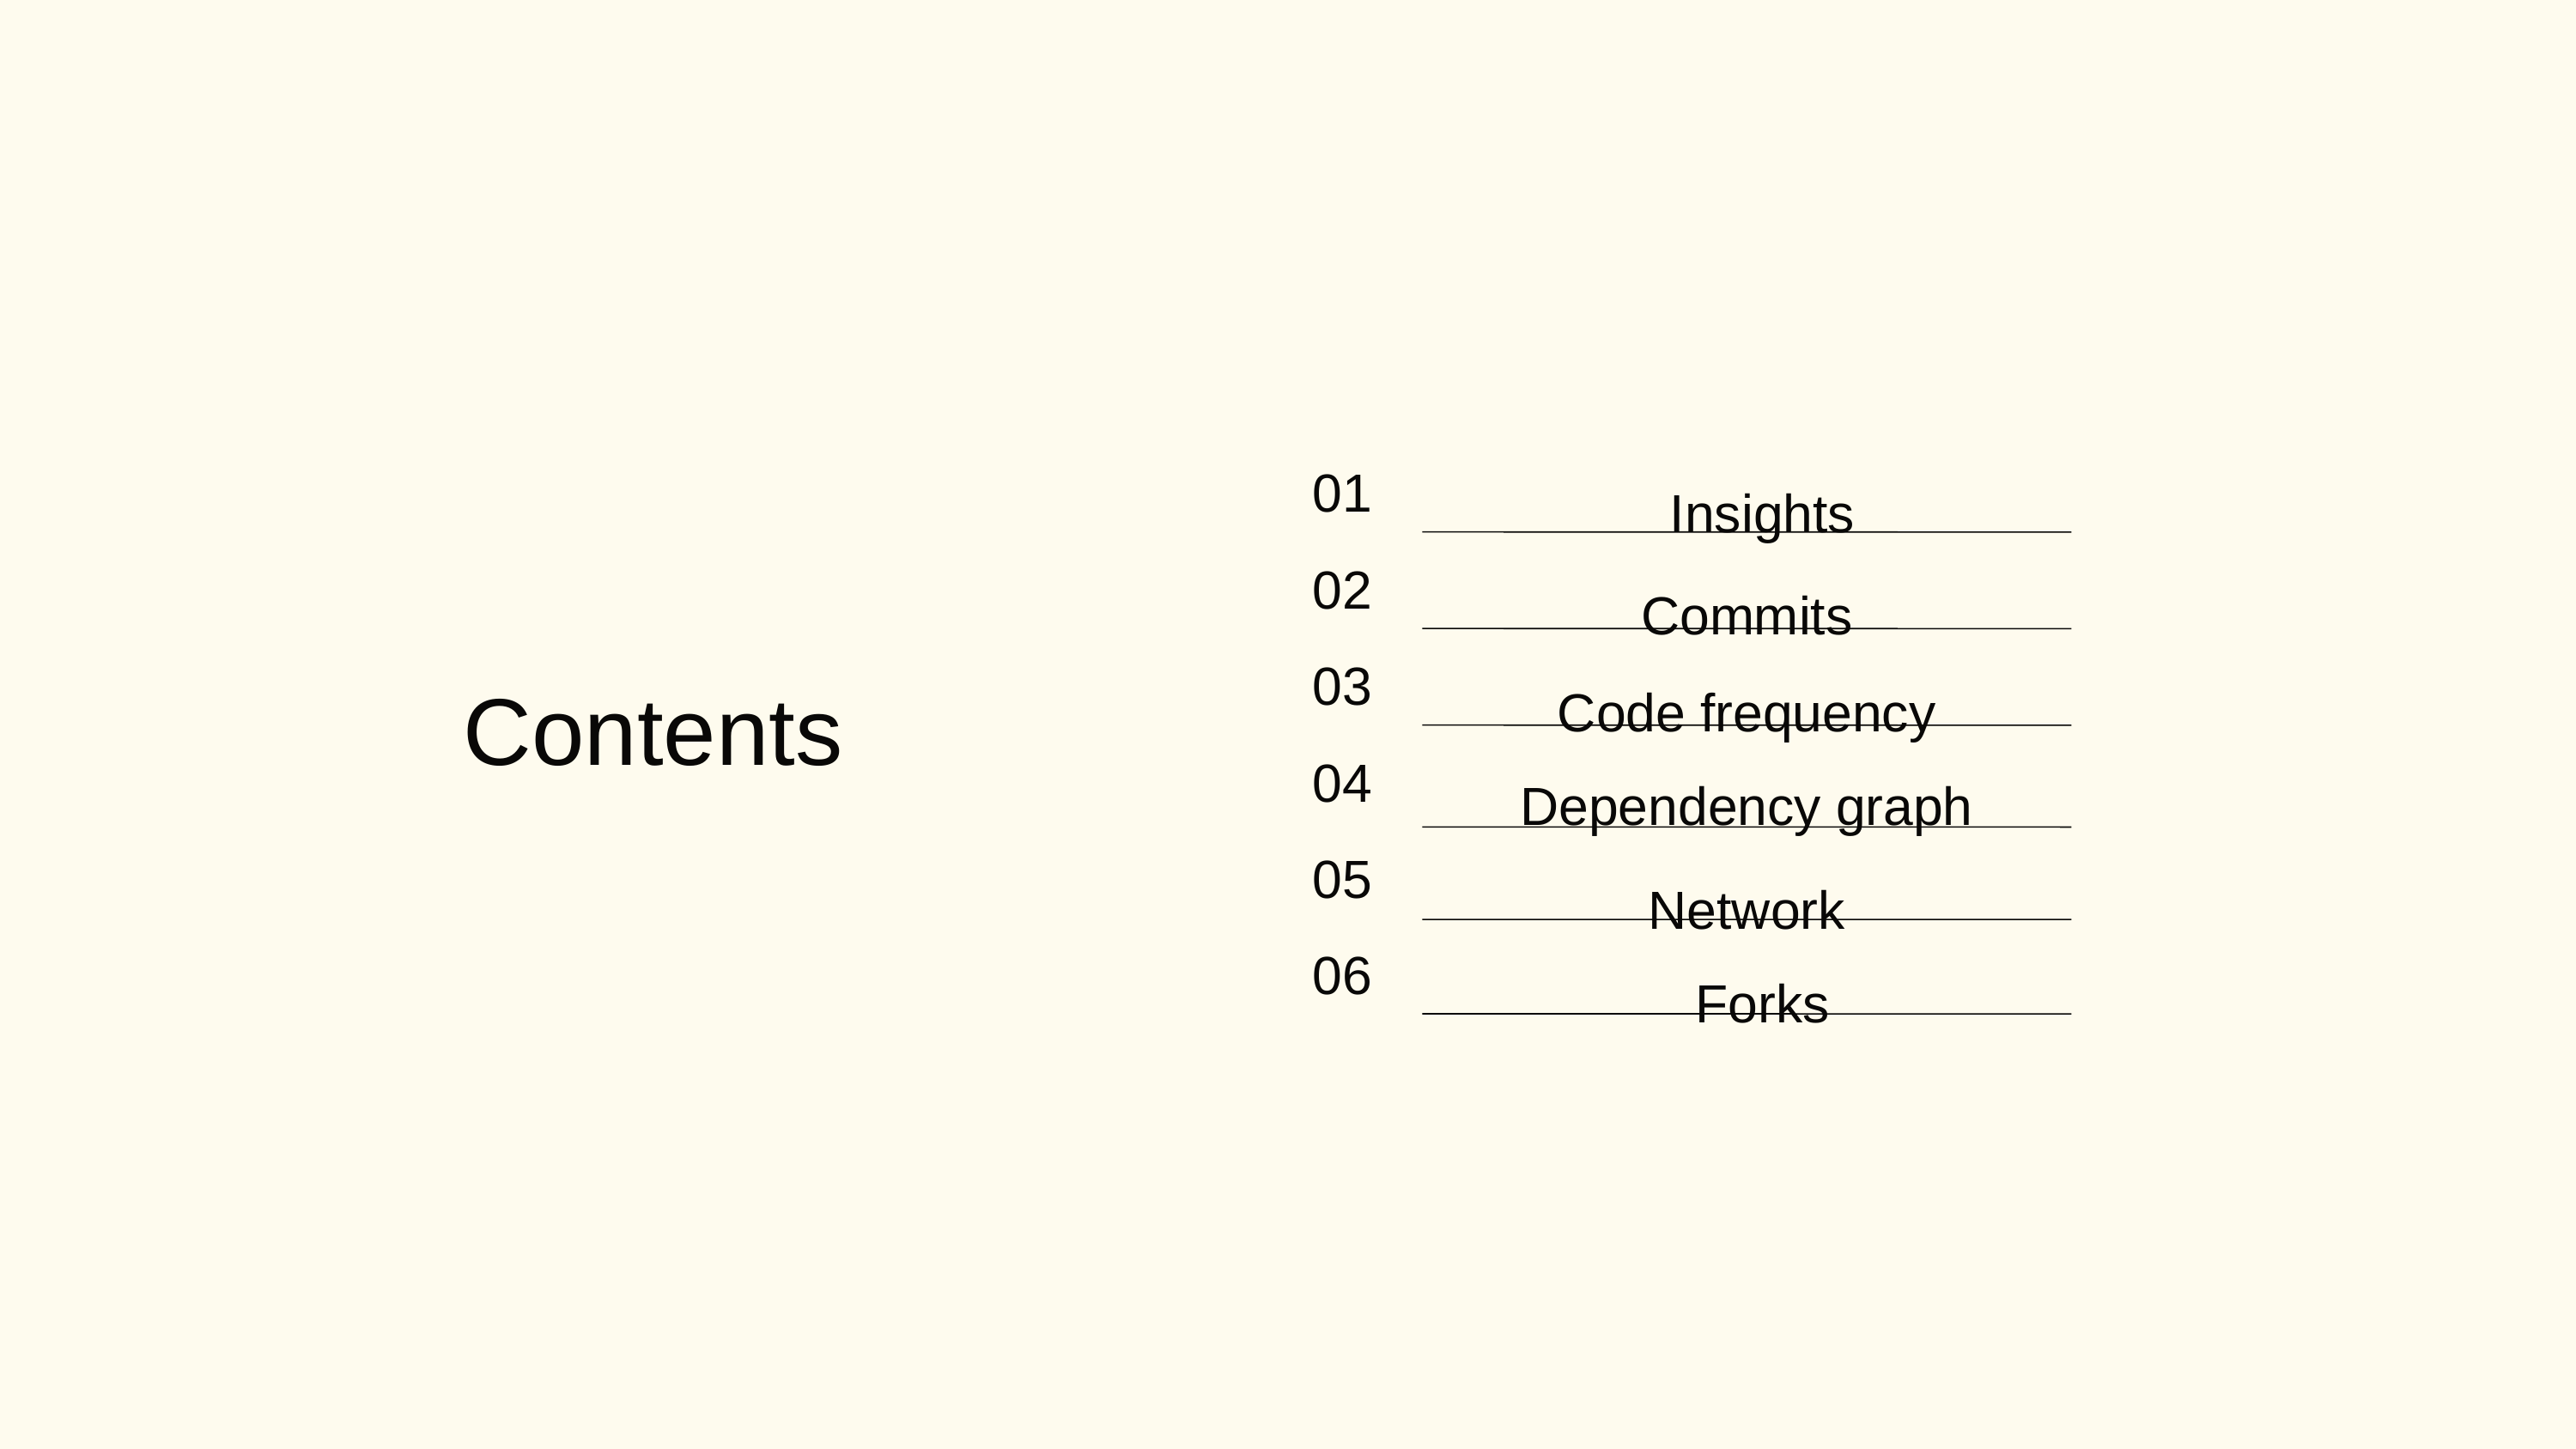

Insights
01
02
03
04
05
06
Commits

Code frequency

Contents
Dependency graph

Network

Forks